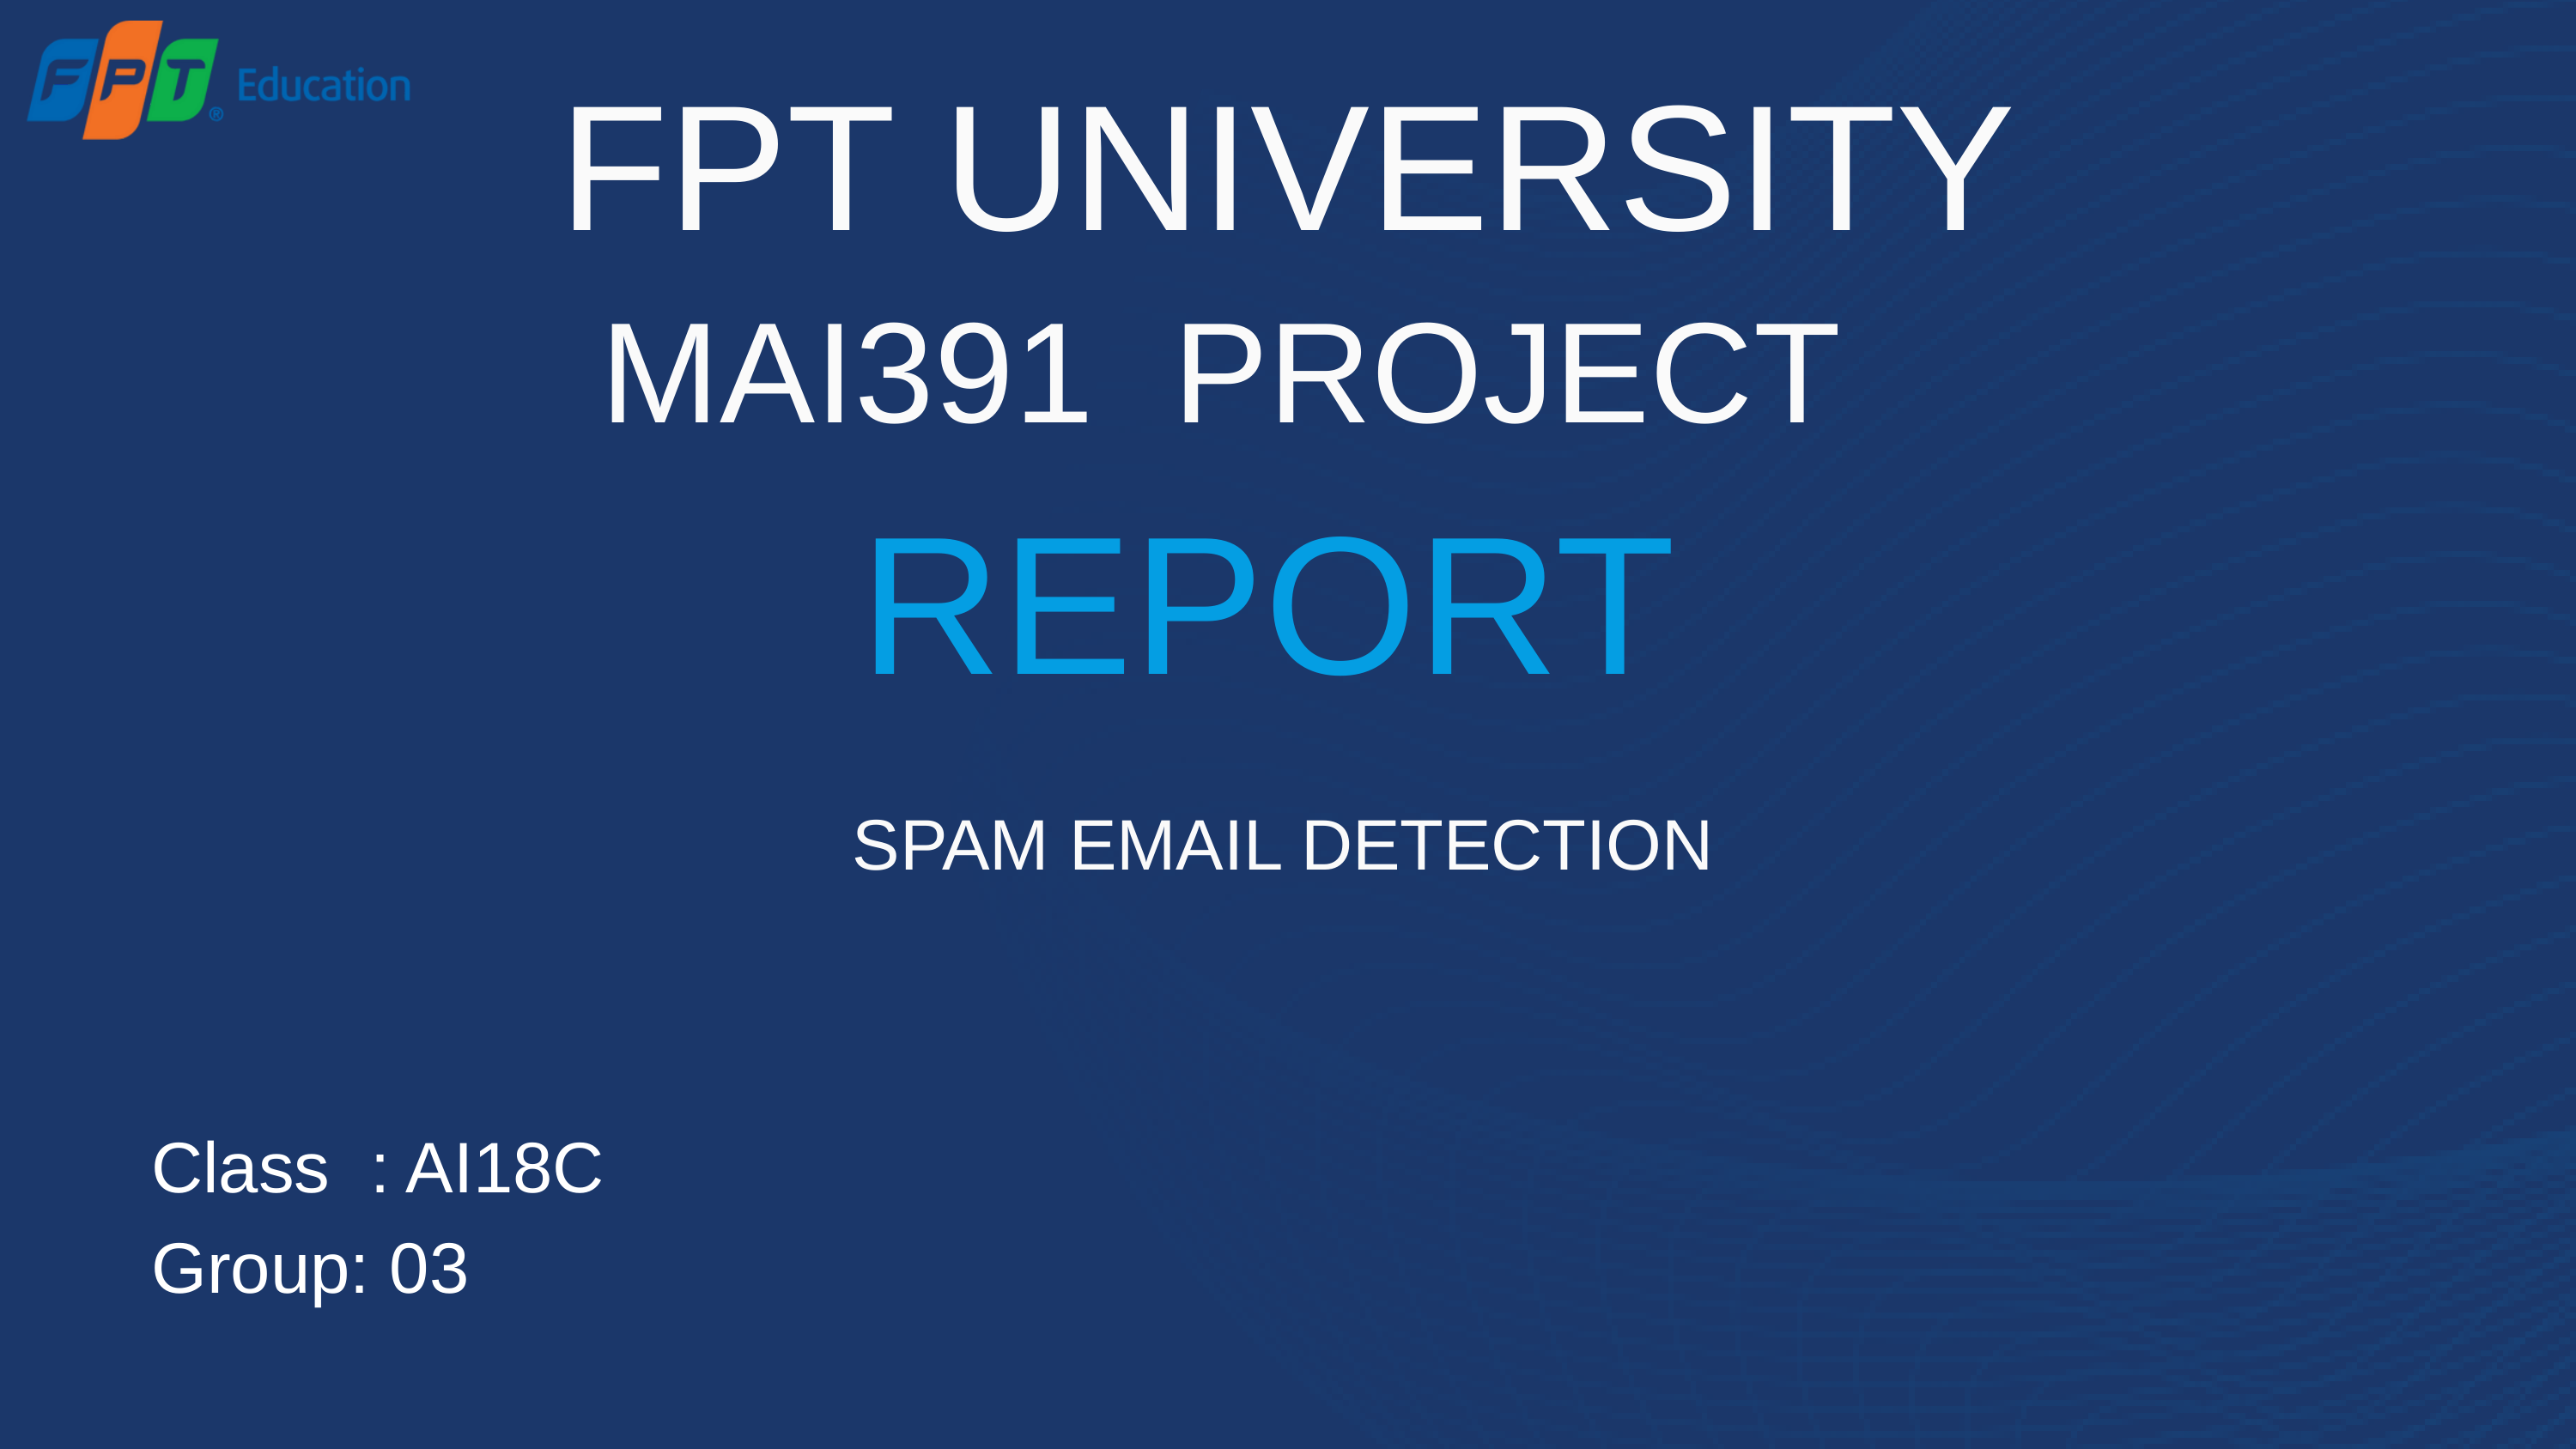

FPT UNIVERSITY

MAI391  PROJECT
REPORT
SPAM EMAIL DETECTION
Class  : AI18C
Group: 03